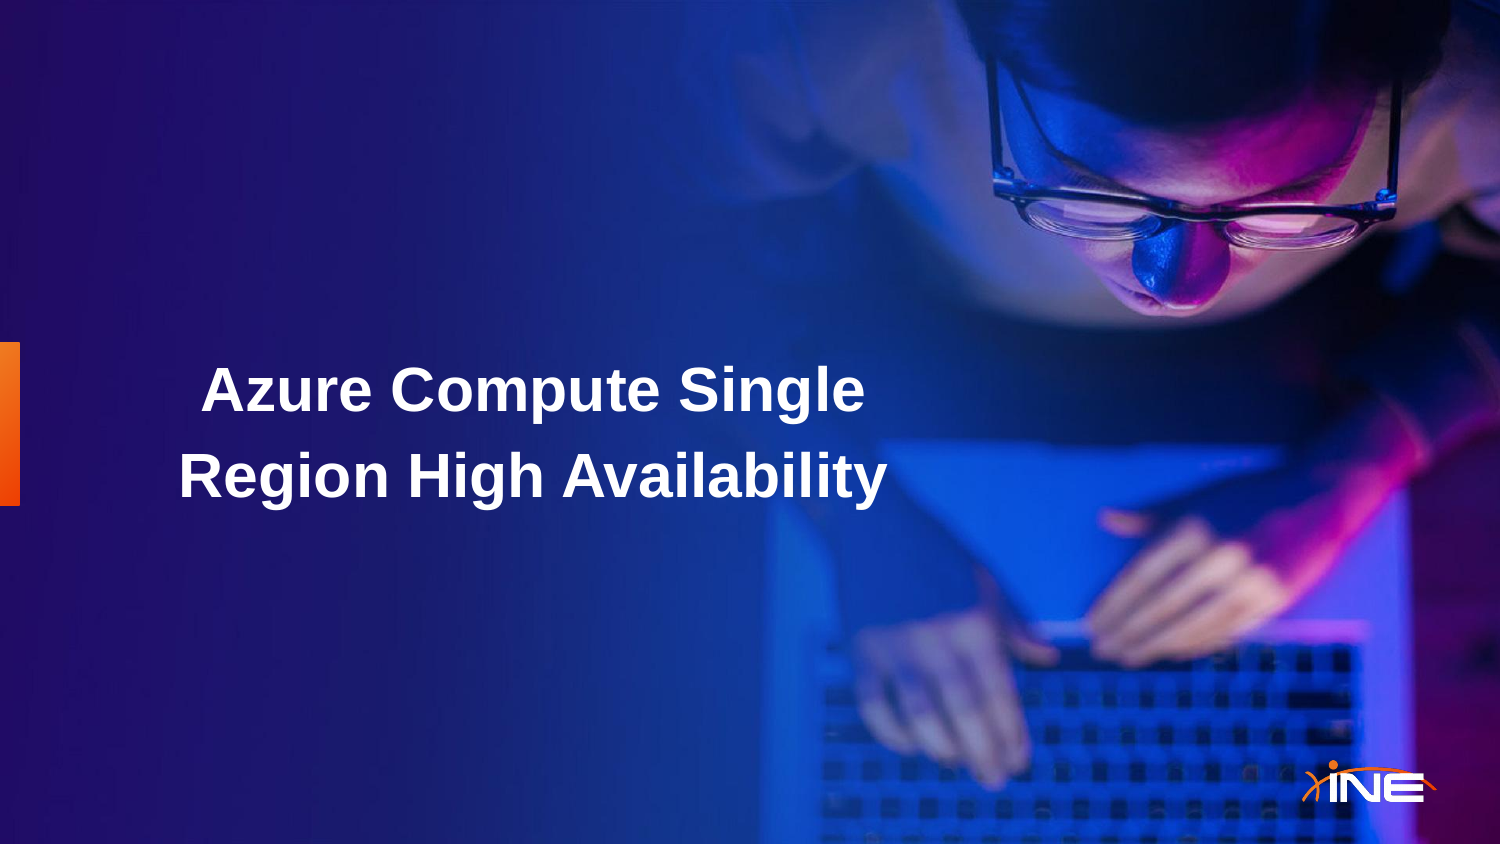

# Azure Compute Single Region High Availability